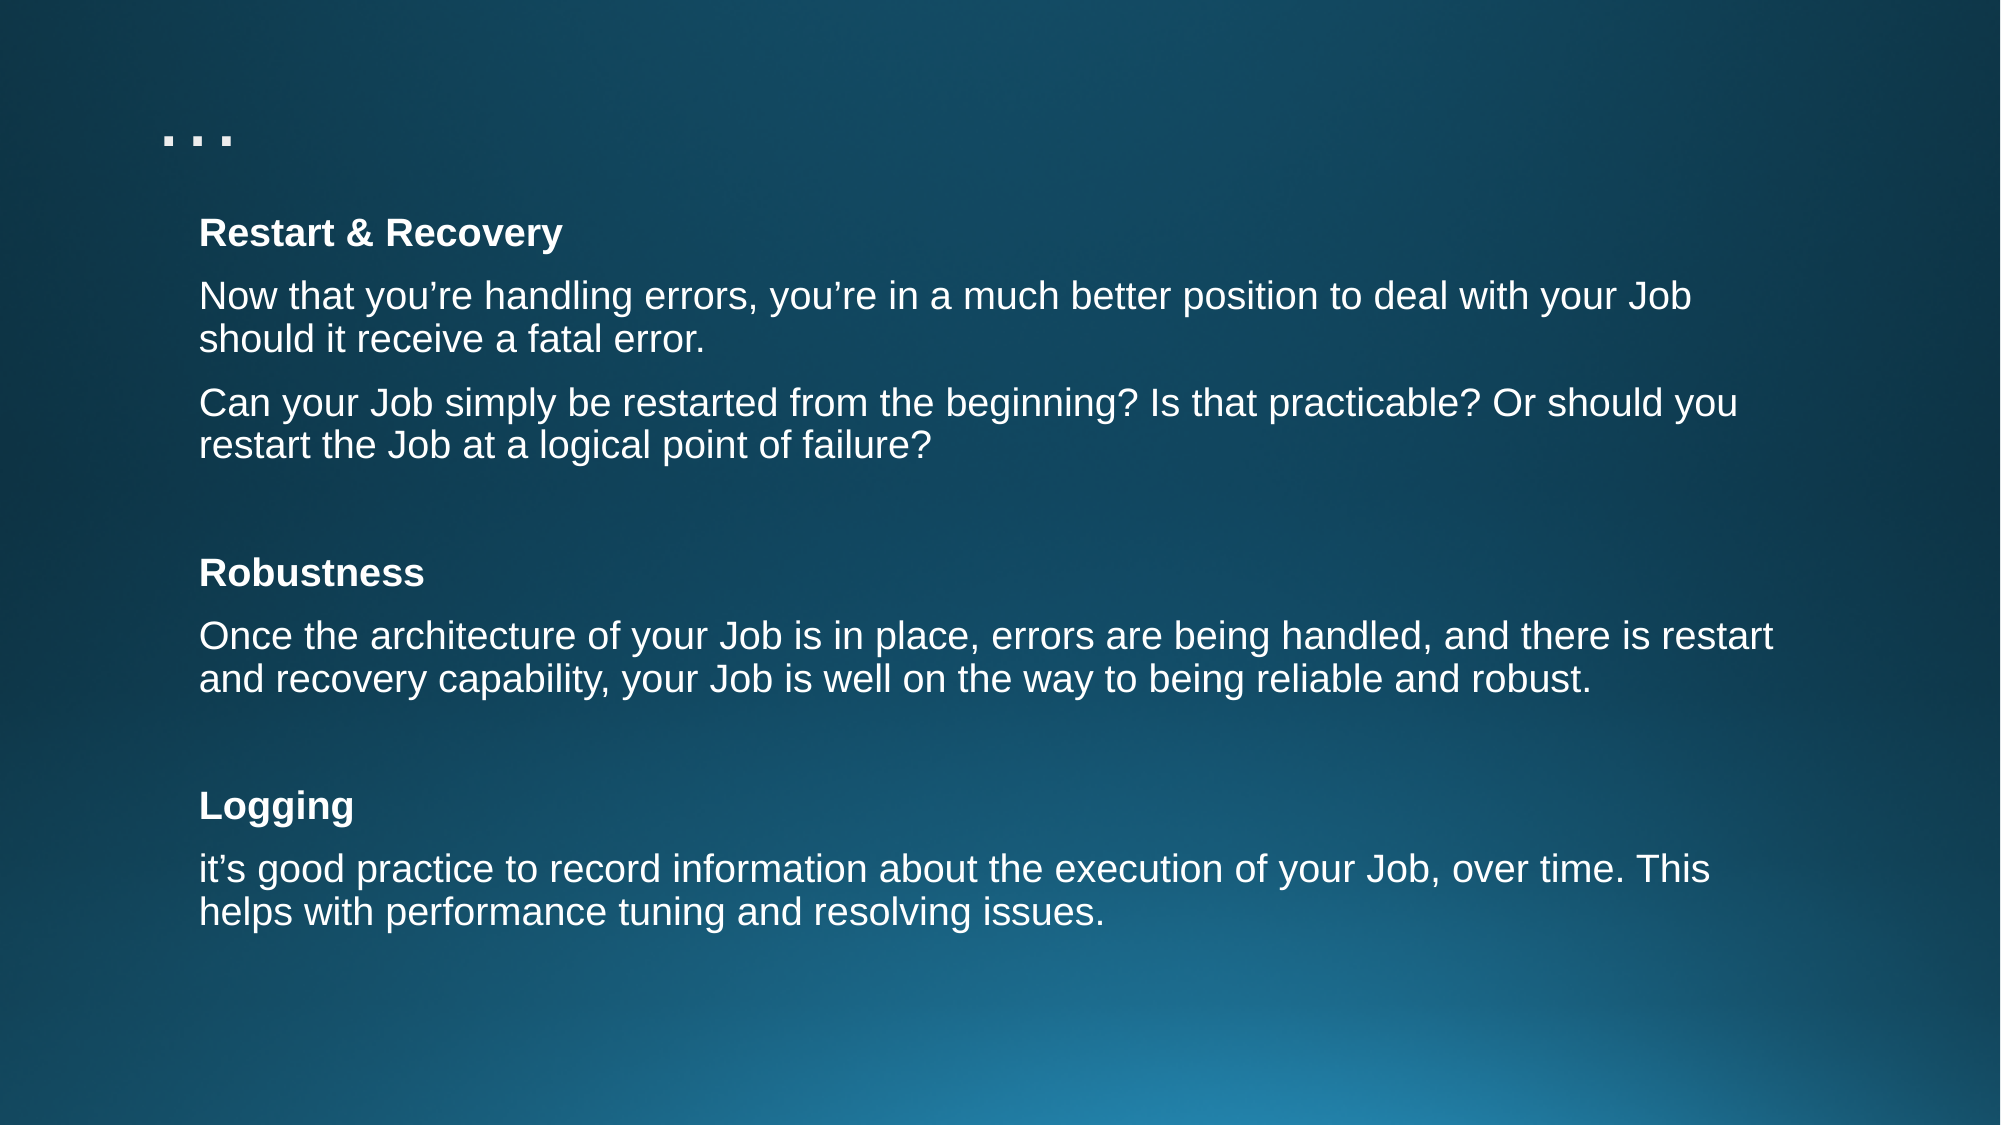

…
Restart & Recovery
Now that you’re handling errors, you’re in a much better position to deal with your Job should it receive a fatal error.
Can your Job simply be restarted from the beginning? Is that practicable? Or should you restart the Job at a logical point of failure?

Robustness
Once the architecture of your Job is in place, errors are being handled, and there is restart and recovery capability, your Job is well on the way to being reliable and robust.

Logging
it’s good practice to record information about the execution of your Job, over time. This helps with performance tuning and resolving issues.